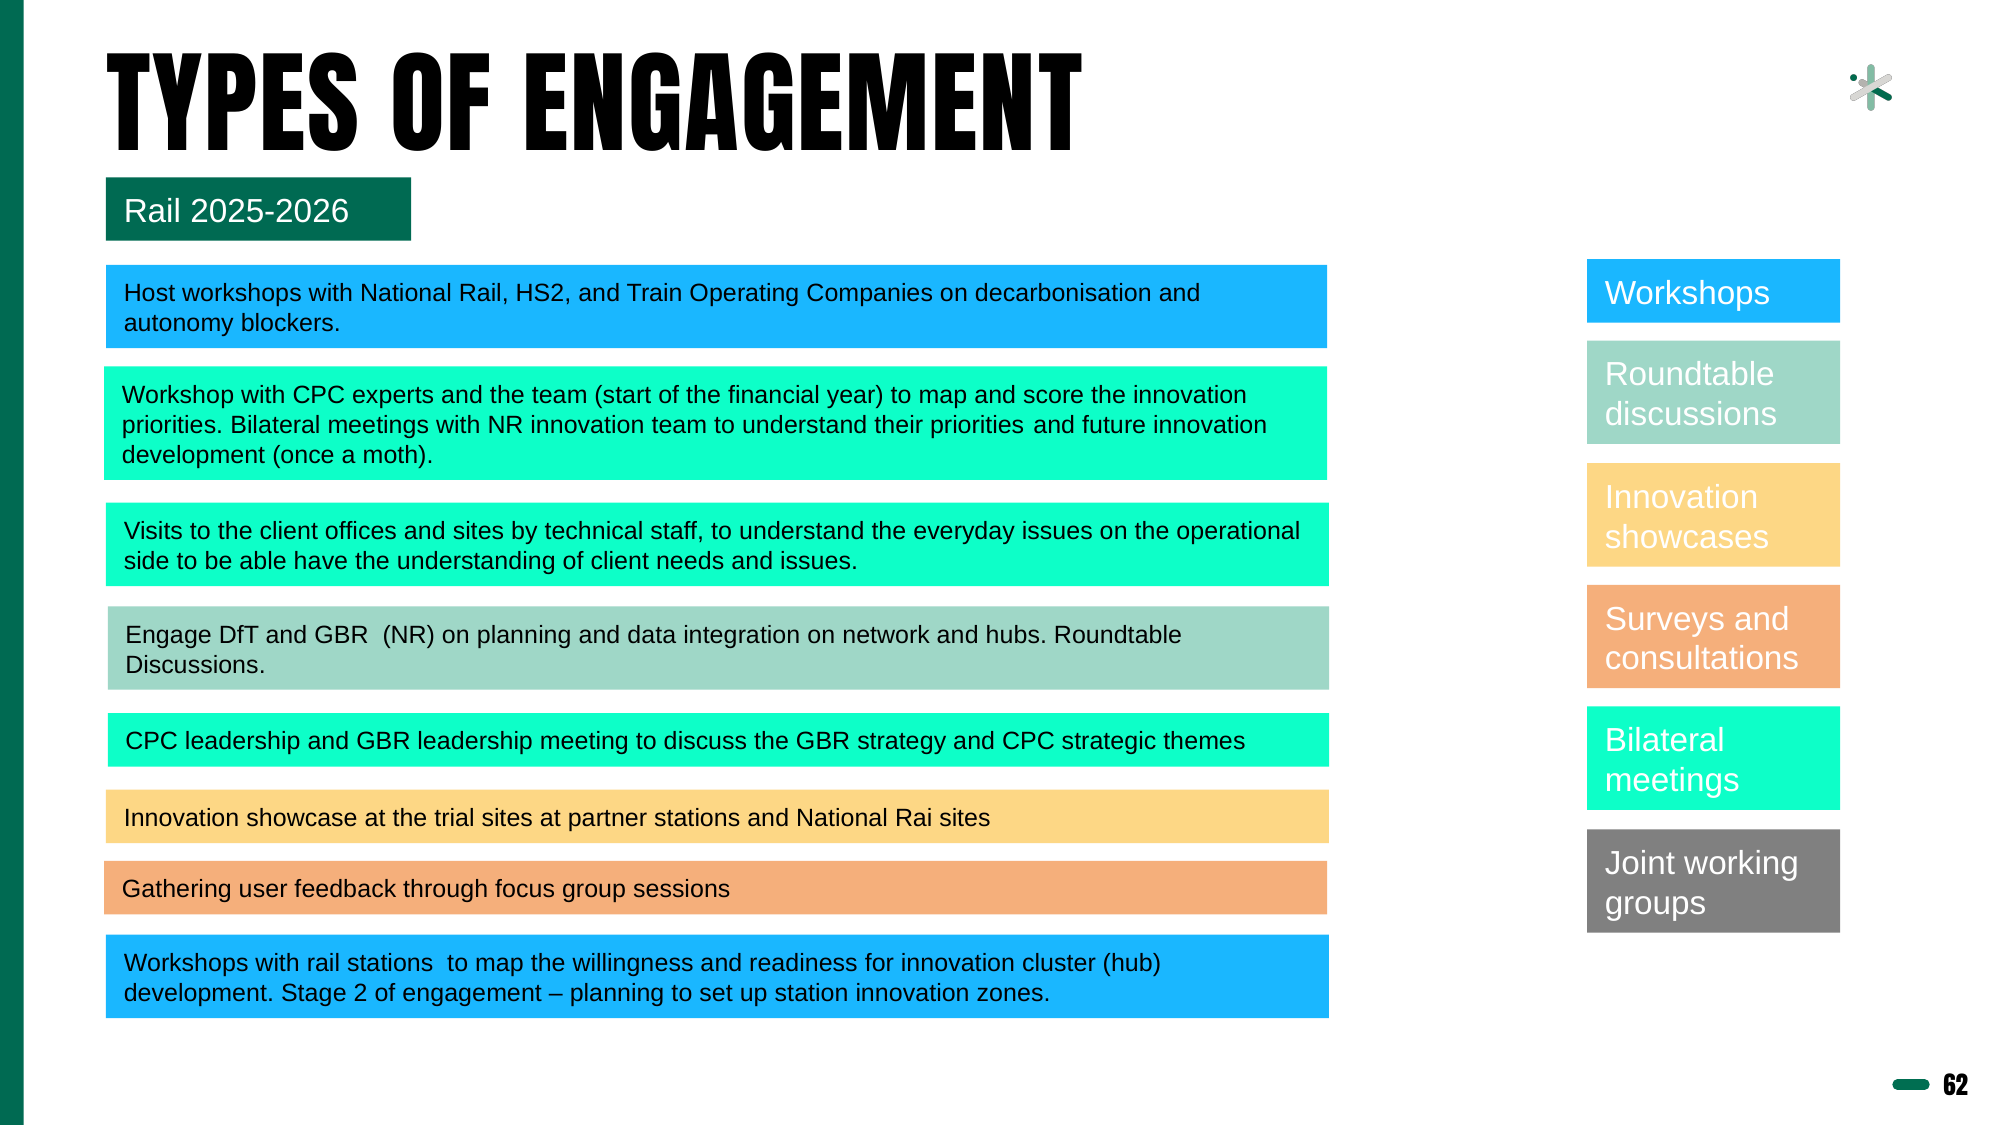

# Types of Engagement
Rail 2025-2026
Workshops
Host workshops with National Rail, HS2, and Train Operating Companies on decarbonisation and autonomy blockers.

Roundtable discussions
Workshop with CPC experts and the team (start of the financial year) to map and score the innovation priorities. Bilateral meetings with NR innovation team to understand their priorities and future innovation development (once a moth).
Innovation showcases
Visits to the client offices and sites by technical staff, to understand the everyday issues on the operational side to be able have the understanding of client needs and issues.
Surveys and consultations
Engage DfT and GBR  (NR) on planning and data integration on network and hubs. Roundtable Discussions.
Lorem ipsum
Bilateral meetings
Lorem ipsum dolor sit amet
CPC leadership and GBR leadership meeting to discuss the GBR strategy and CPC strategic themes
Innovation showcase at the trial sites at partner stations and National Rai sites
Joint working groups
Gathering user feedback through focus group sessions
Workshops with rail stations  to map the willingness and readiness for innovation cluster (hub) development. Stage 2 of engagement – planning to set up station innovation zones.